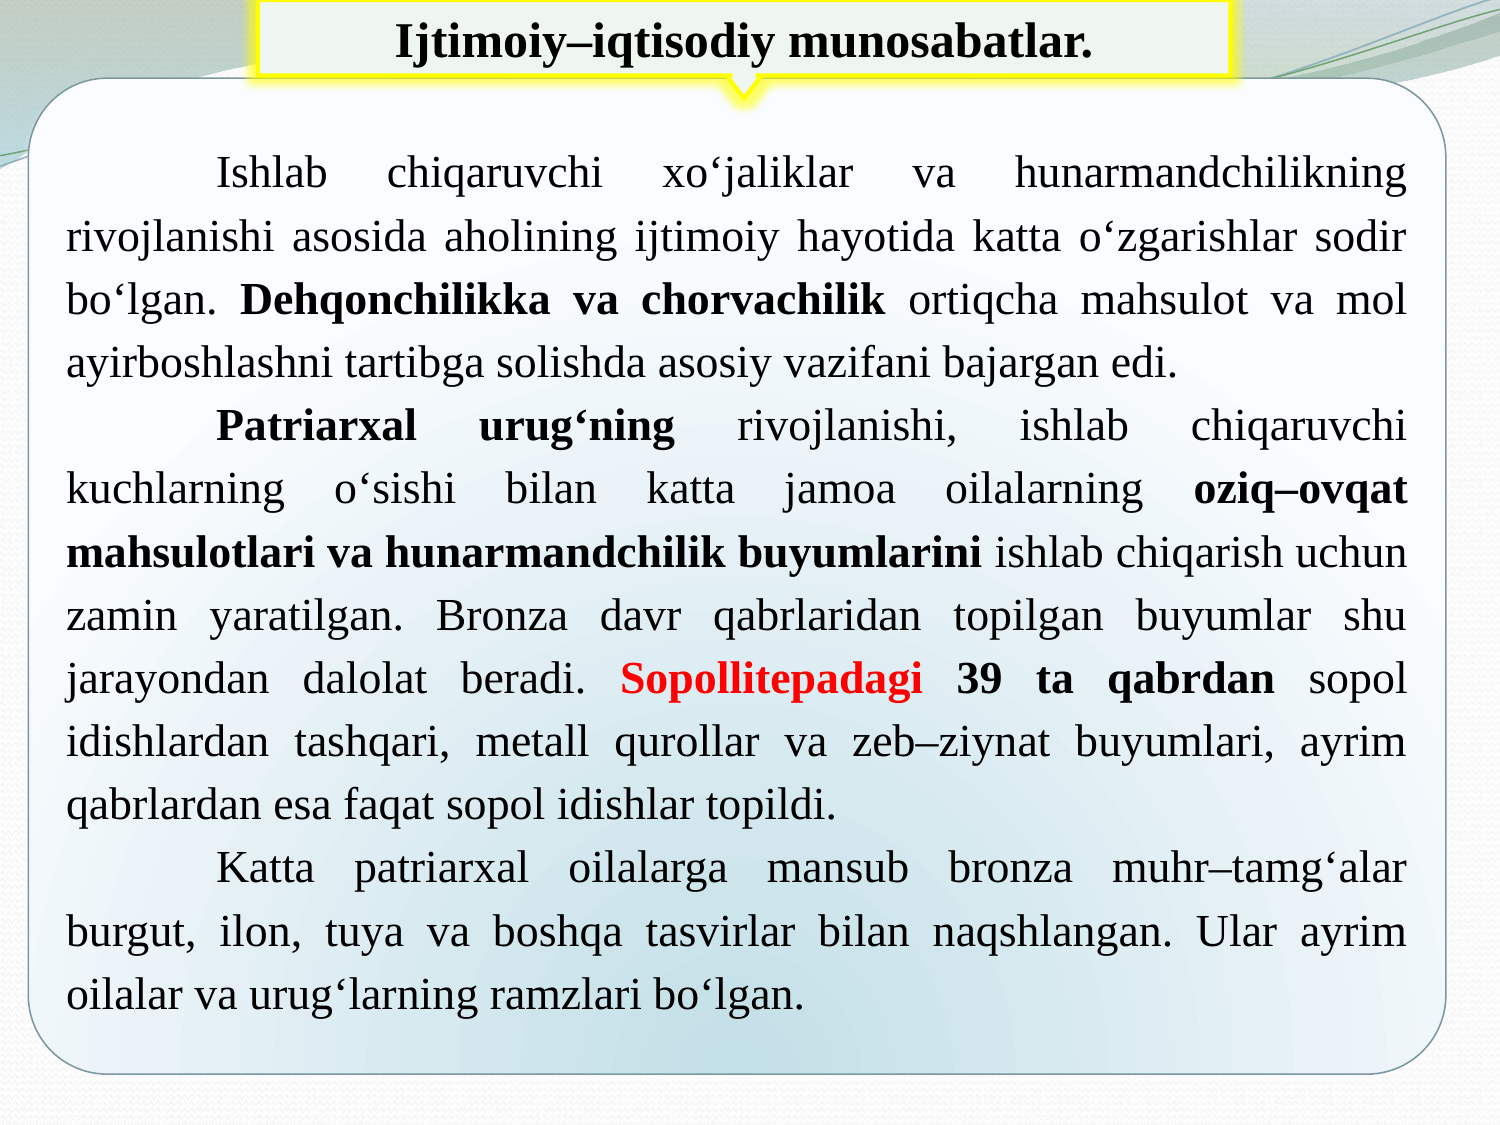

Ijtimoiy–iqtisodiy munosabatlar.
	Ishlab chiqaruvchi xo‘jaliklar va hunarmandchilikning rivojlanishi asosida aholining ijtimoiy hayotida katta o‘zgarishlar sodir bo‘lgan. Dehqonchilikka va chorvachilik ortiqcha mahsulot va mol ayirboshlashni tartibga solishda asosiy vazifani bajargan edi.
	Patriarxal urug‘ning rivojlanishi, ishlab chiqaruvchi kuchlarning o‘sishi bilan katta jamoa oilalarning oziq–ovqat mahsulotlari va hunarmandchilik buyumlarini ishlab chiqarish uchun zamin yaratilgan. Bronza davr qabrlaridan topilgan buyumlar shu jarayondan dalolat beradi. Sopollitepadagi 39 ta qabrdan sopol idishlardan tashqari, metall qurollar va zeb–ziynat buyumlari, ayrim qabrlardan esa faqat sopol idishlar topildi.
	Katta patriarxal oilalarga mansub bronza muhr–tamg‘alar burgut, ilon, tuya va boshqa tasvirlar bilan naqshlangan. Ular ayrim oilalar va urug‘larning ramzlari bo‘lgan.